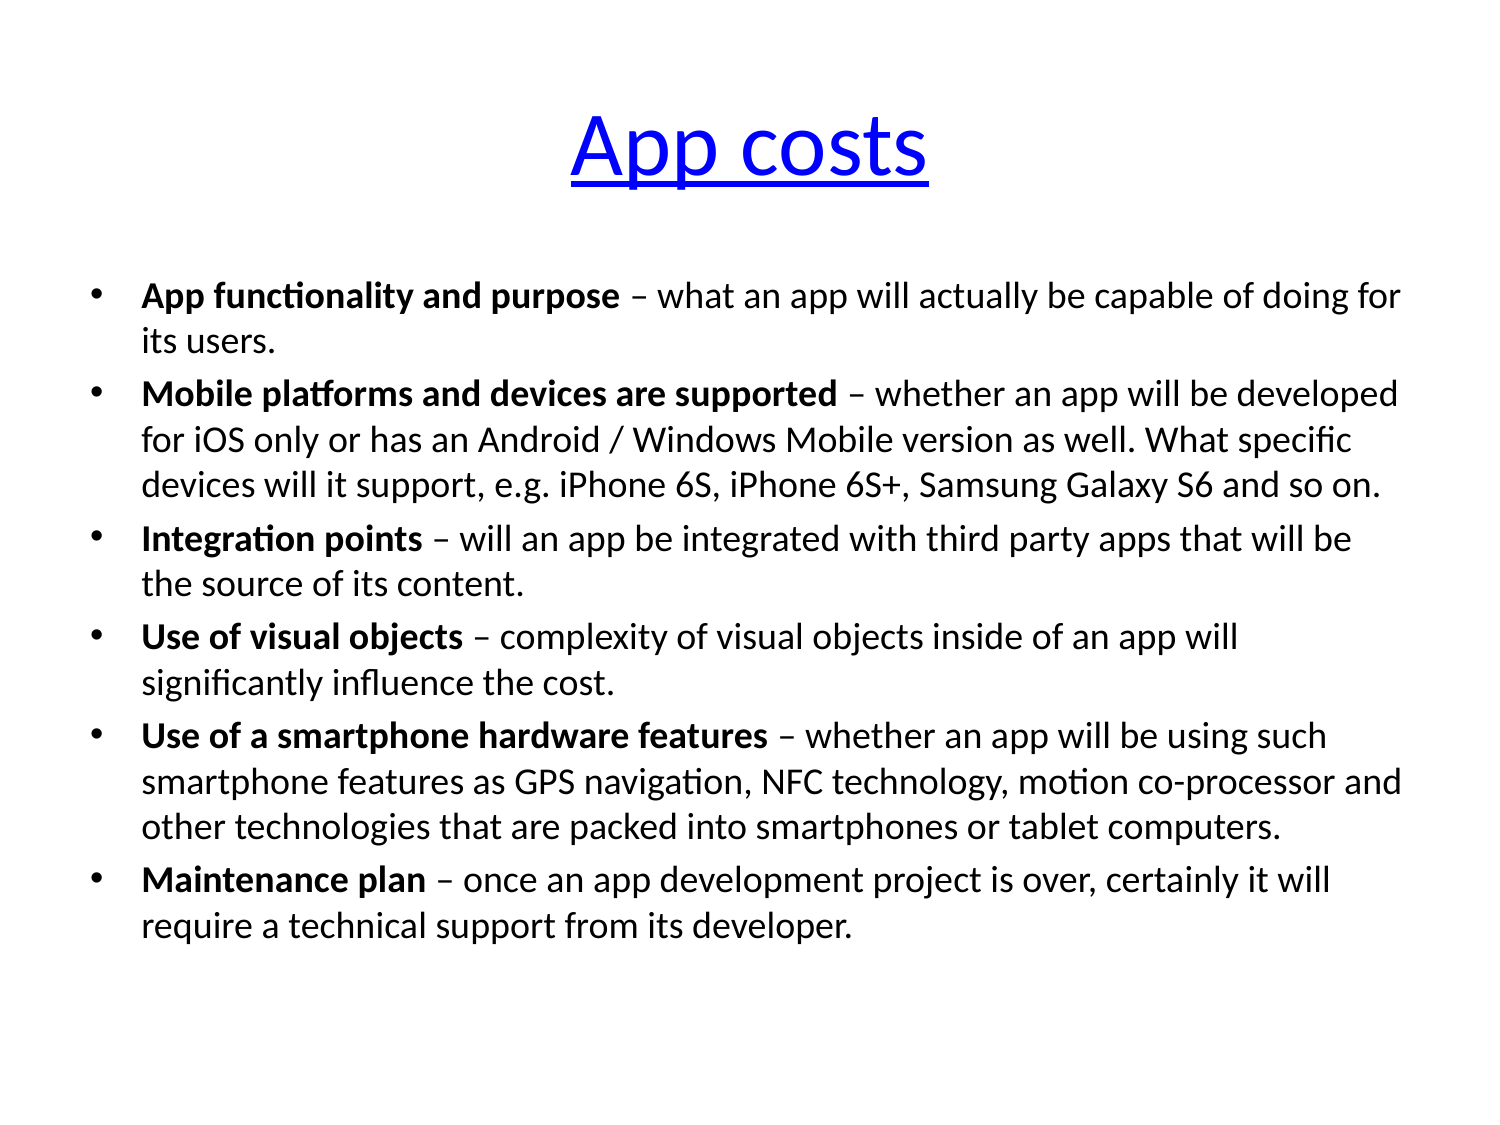

# App costs
App functionality and purpose – what an app will actually be capable of doing for its users.
Mobile platforms and devices are supported – whether an app will be developed for iOS only or has an Android / Windows Mobile version as well. What specific devices will it support, e.g. iPhone 6S, iPhone 6S+, Samsung Galaxy S6 and so on.
Integration points – will an app be integrated with third party apps that will be the source of its content.
Use of visual objects – complexity of visual objects inside of an app will significantly influence the cost.
Use of a smartphone hardware features – whether an app will be using such smartphone features as GPS navigation, NFC technology, motion co-processor and other technologies that are packed into smartphones or tablet computers.
Maintenance plan – once an app development project is over, certainly it will require a technical support from its developer.